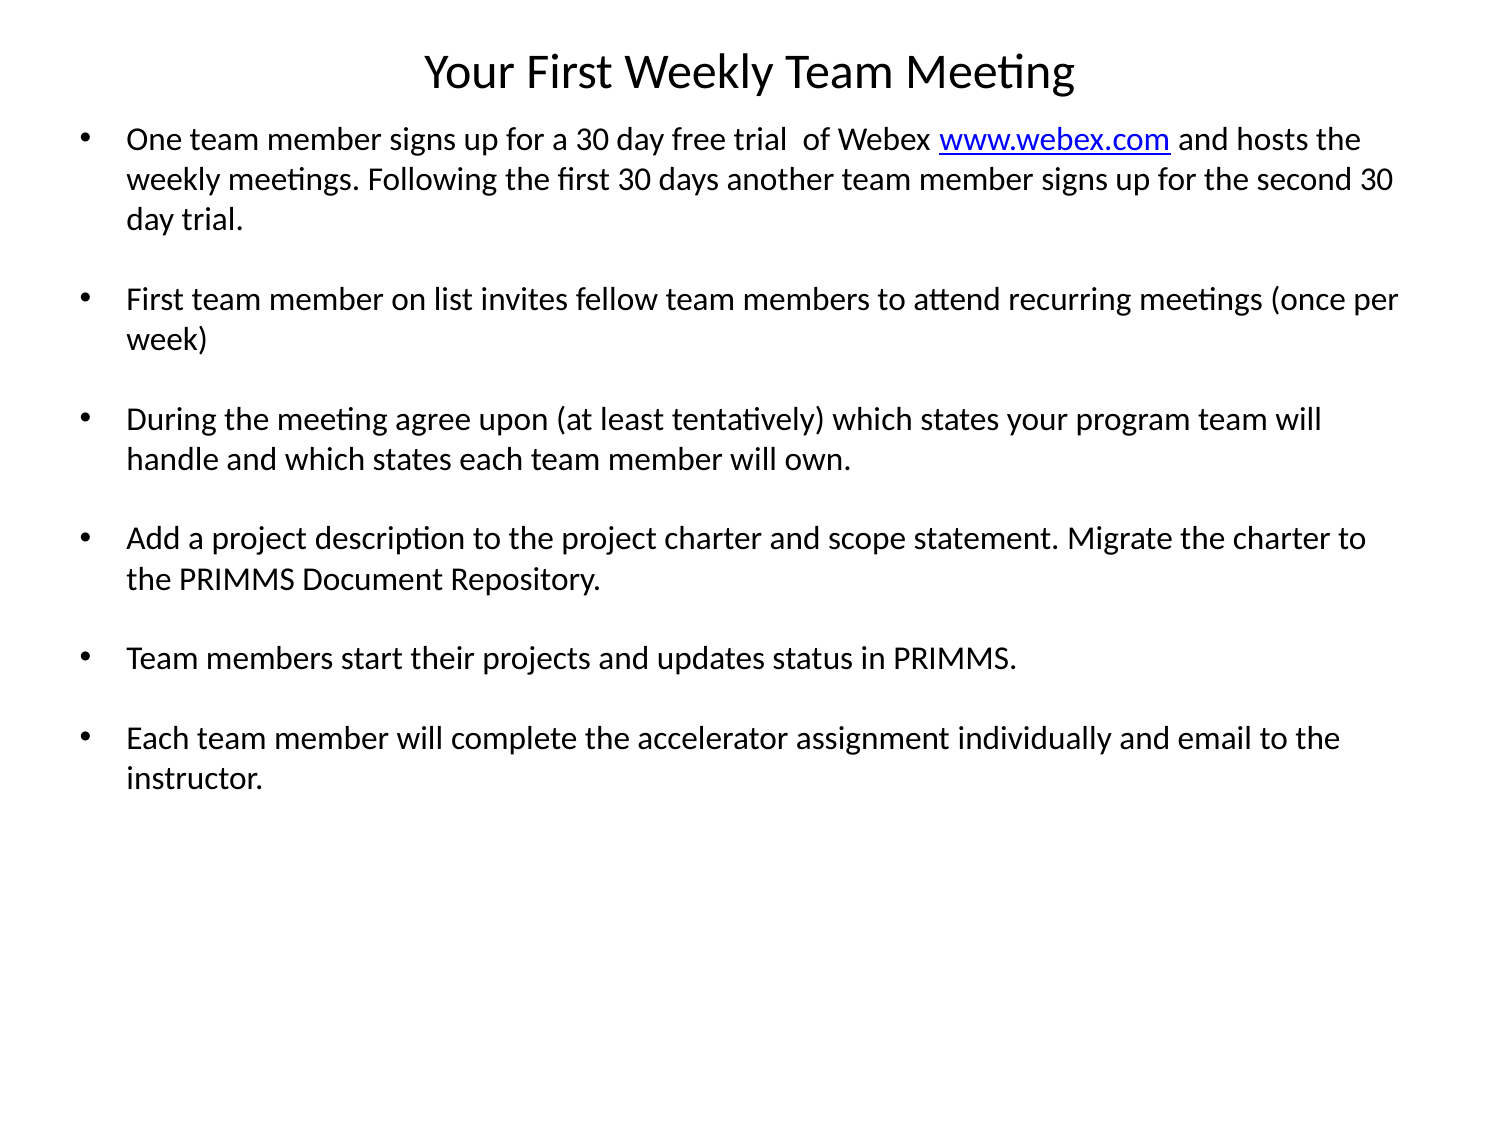

Your First Weekly Team Meeting
One team member signs up for a 30 day free trial  of Webex www.webex.com and hosts the weekly meetings. Following the first 30 days another team member signs up for the second 30 day trial.

First team member on list invites fellow team members to attend recurring meetings (once per week)

During the meeting agree upon (at least tentatively) which states your program team will handle and which states each team member will own.

Add a project description to the project charter and scope statement. Migrate the charter to the PRIMMS Document Repository.

Team members start their projects and updates status in PRIMMS.

Each team member will complete the accelerator assignment individually and email to the instructor.